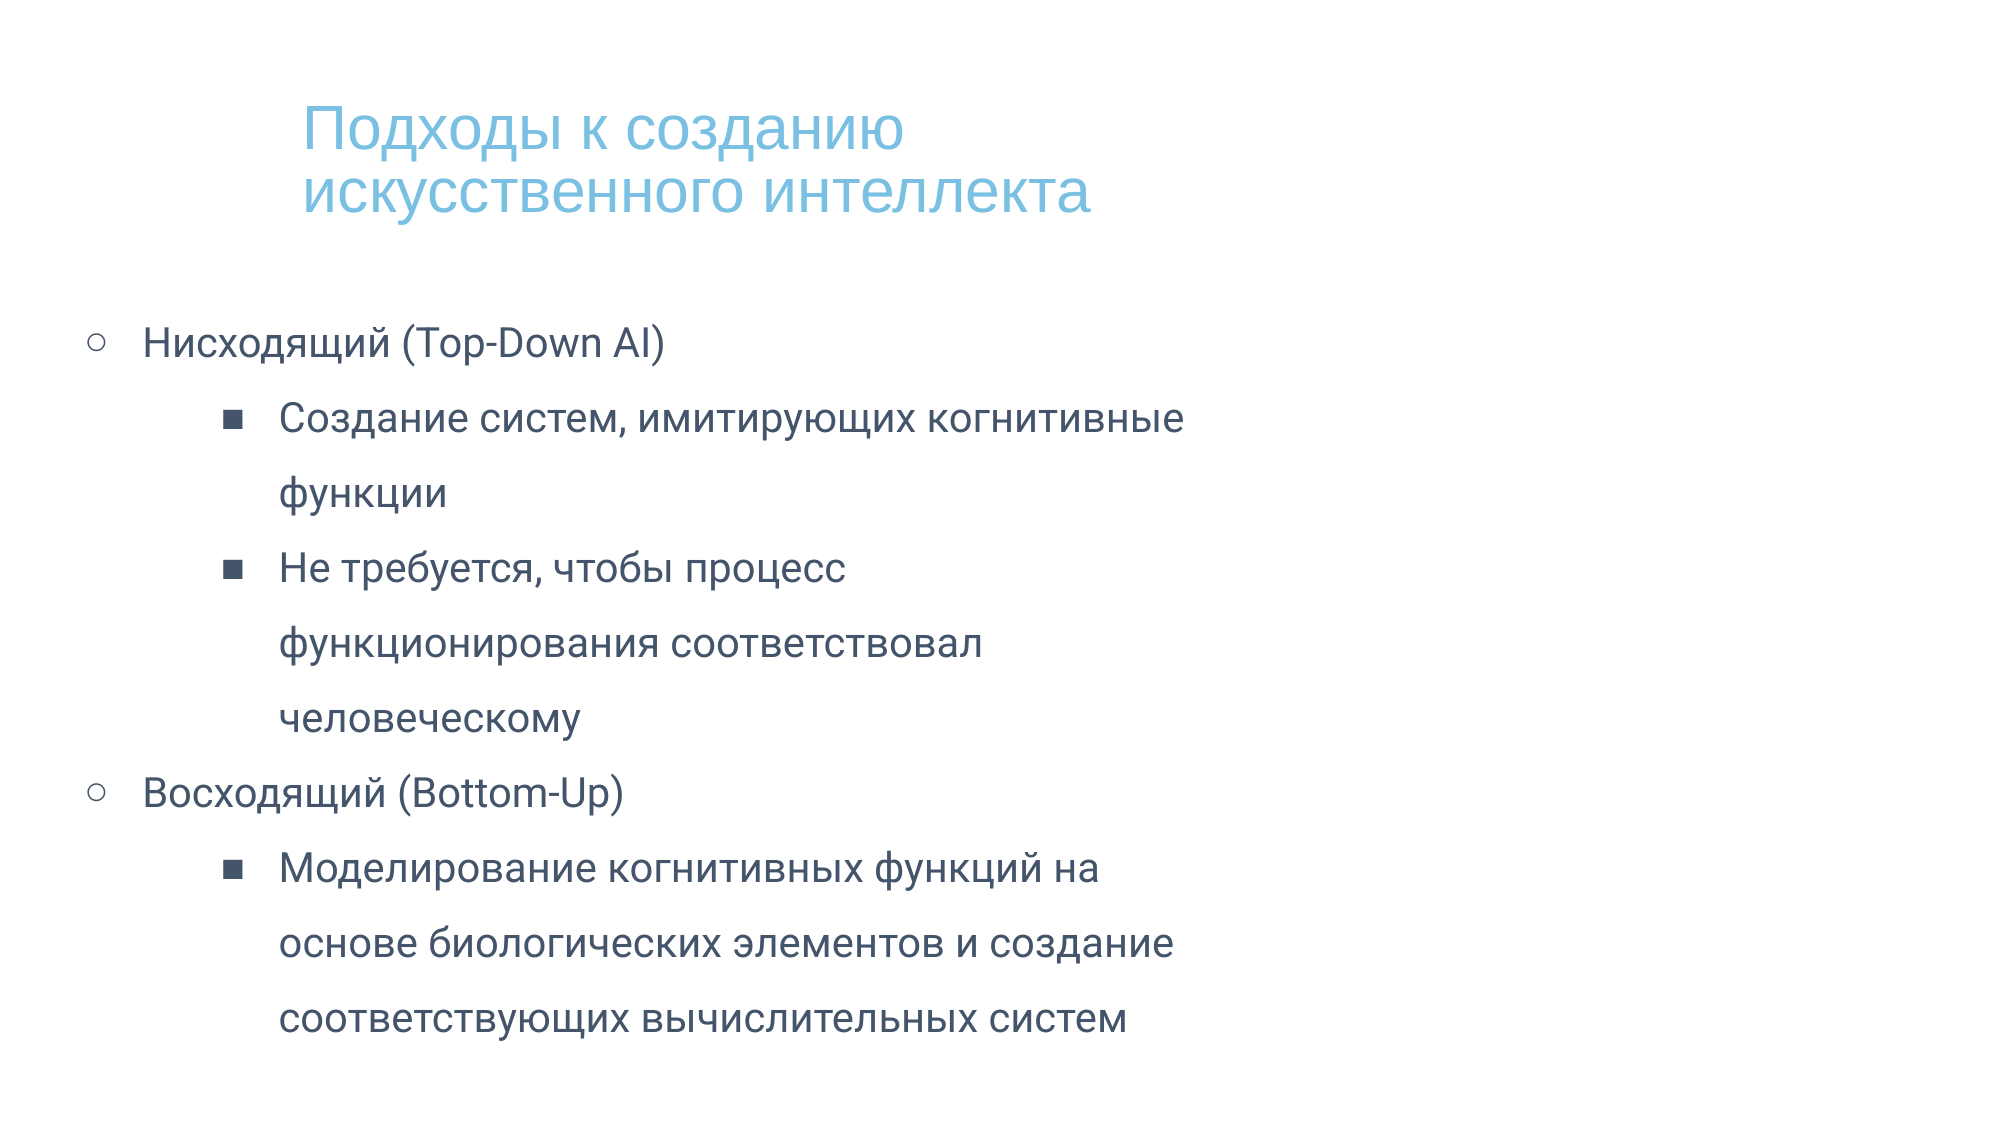

Подходы к созданию искусственного интеллекта
Нисходящий (Top-Down AI)
Создание систем, имитирующих когнитивные функции
Не требуется, чтобы процесс функционирования соответствовал человеческому
Восходящий (Bottom-Up)
Моделирование когнитивных функций на основе биологических элементов и создание соответствующих вычислительных систем